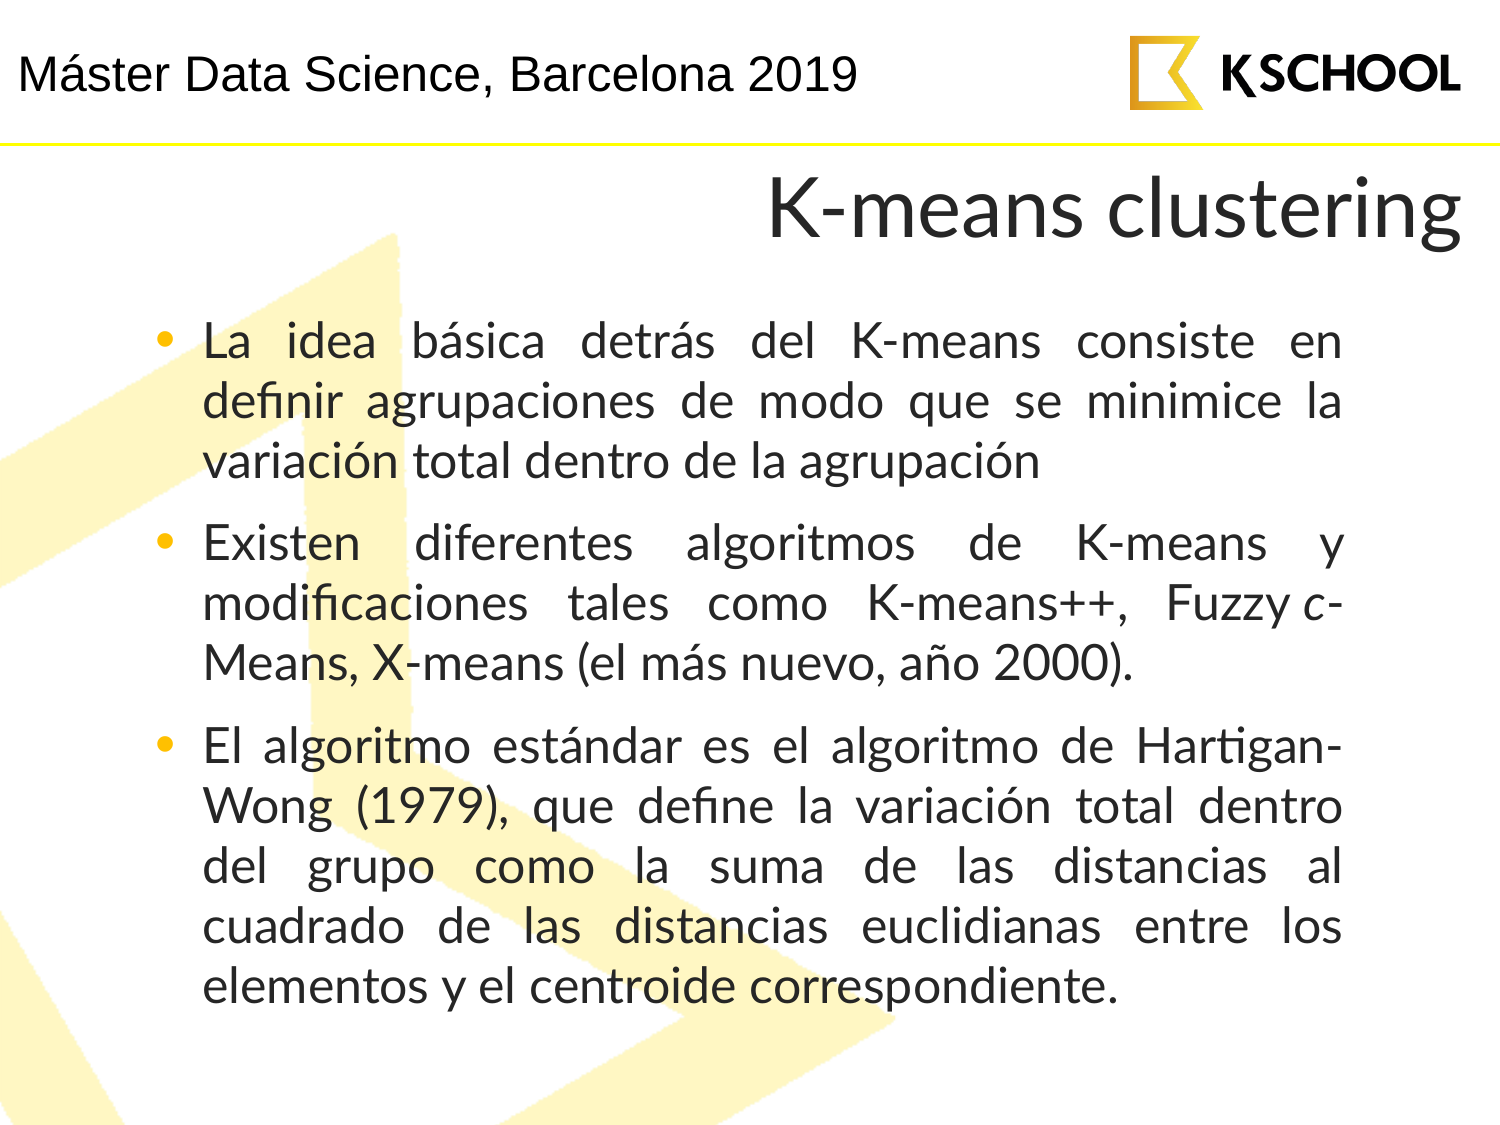

# K-means clustering
La idea básica detrás del K-means consiste en definir agrupaciones de modo que se minimice la variación total dentro de la agrupación
Existen diferentes algoritmos de K-means y modificaciones tales como K-means++, Fuzzy c-Means, X-means (el más nuevo, año 2000).
El algoritmo estándar es el algoritmo de Hartigan-Wong (1979), que define la variación total dentro del grupo como la suma de las distancias al cuadrado de las distancias euclidianas entre los elementos y el centroide correspondiente.